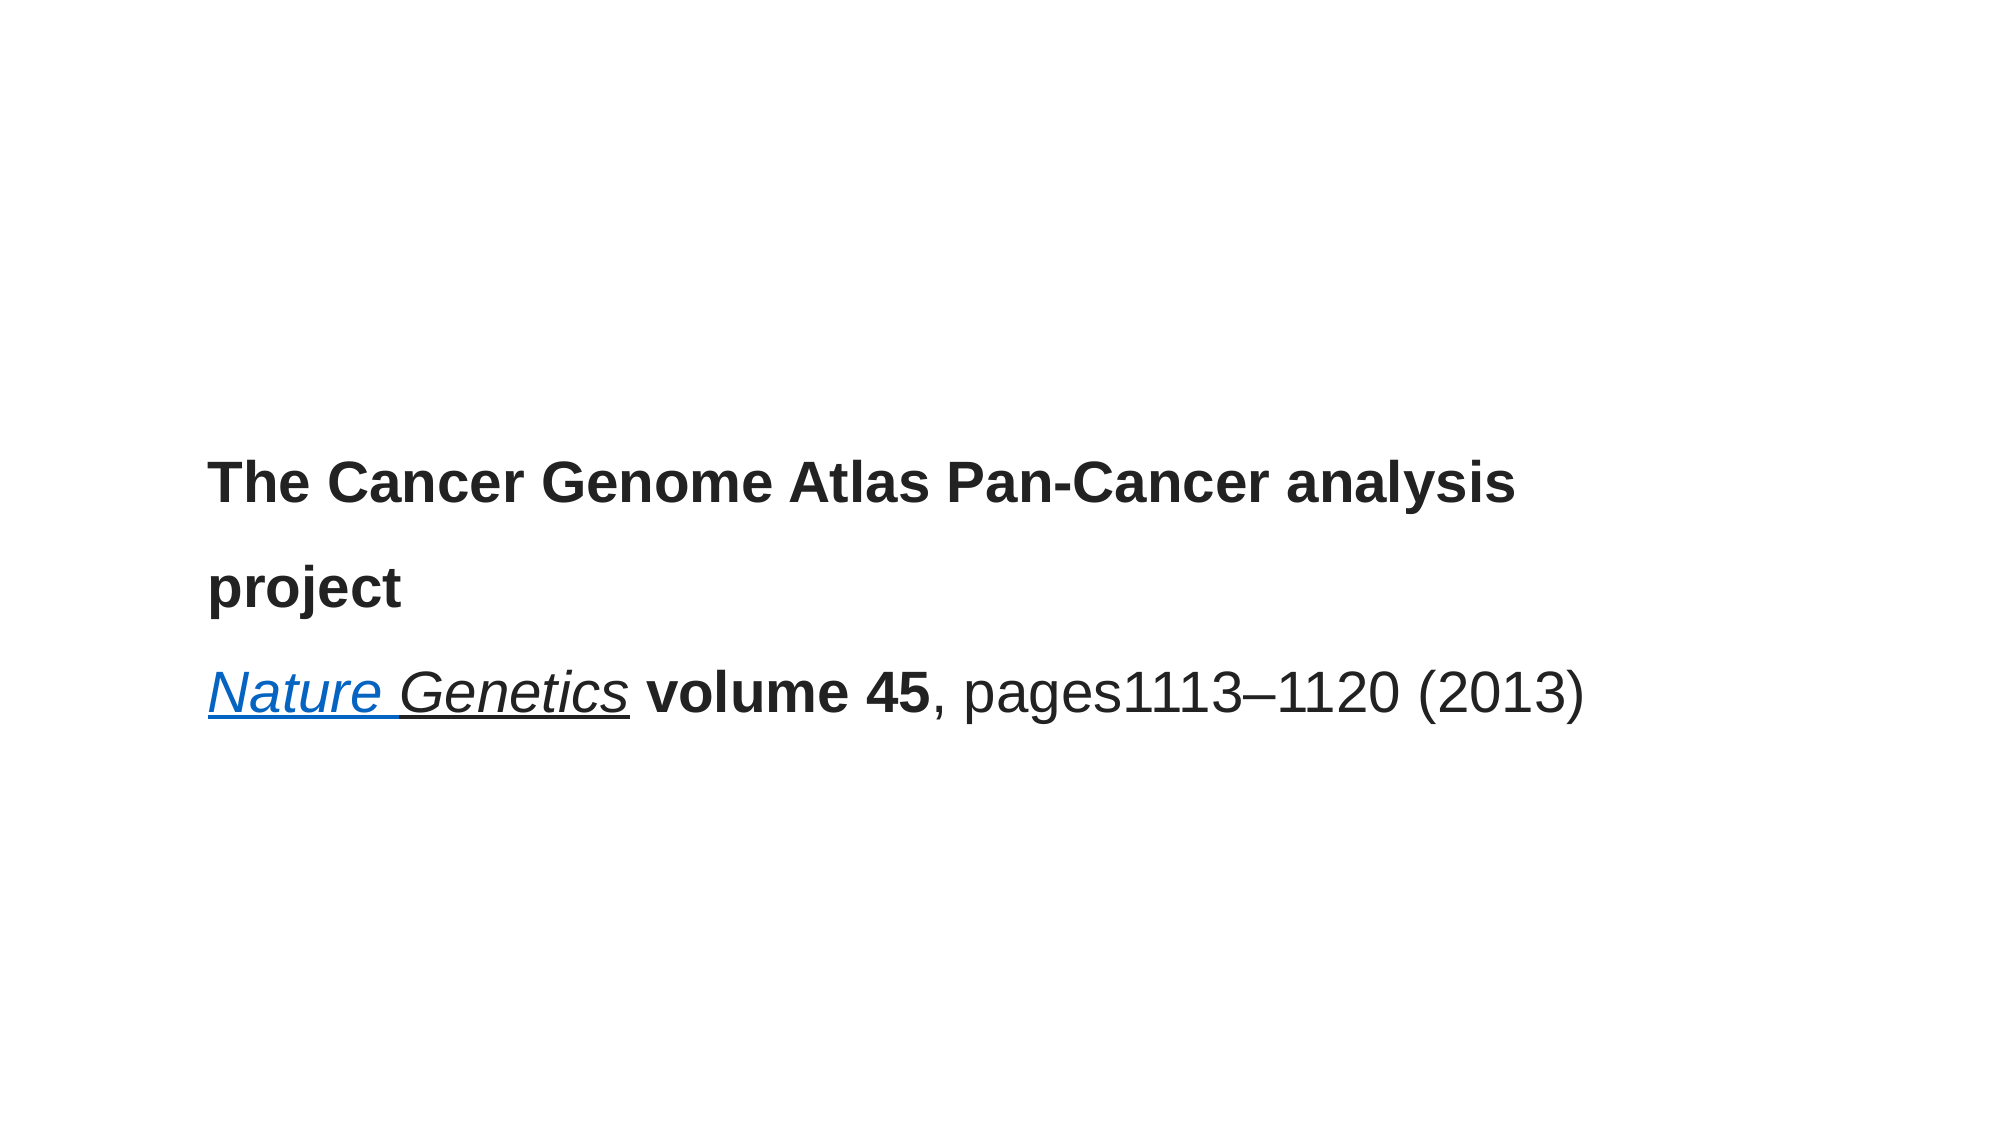

The Cancer Genome Atlas Pan-Cancer analysis project
Nature Genetics volume 45, pages1113–1120 (2013)